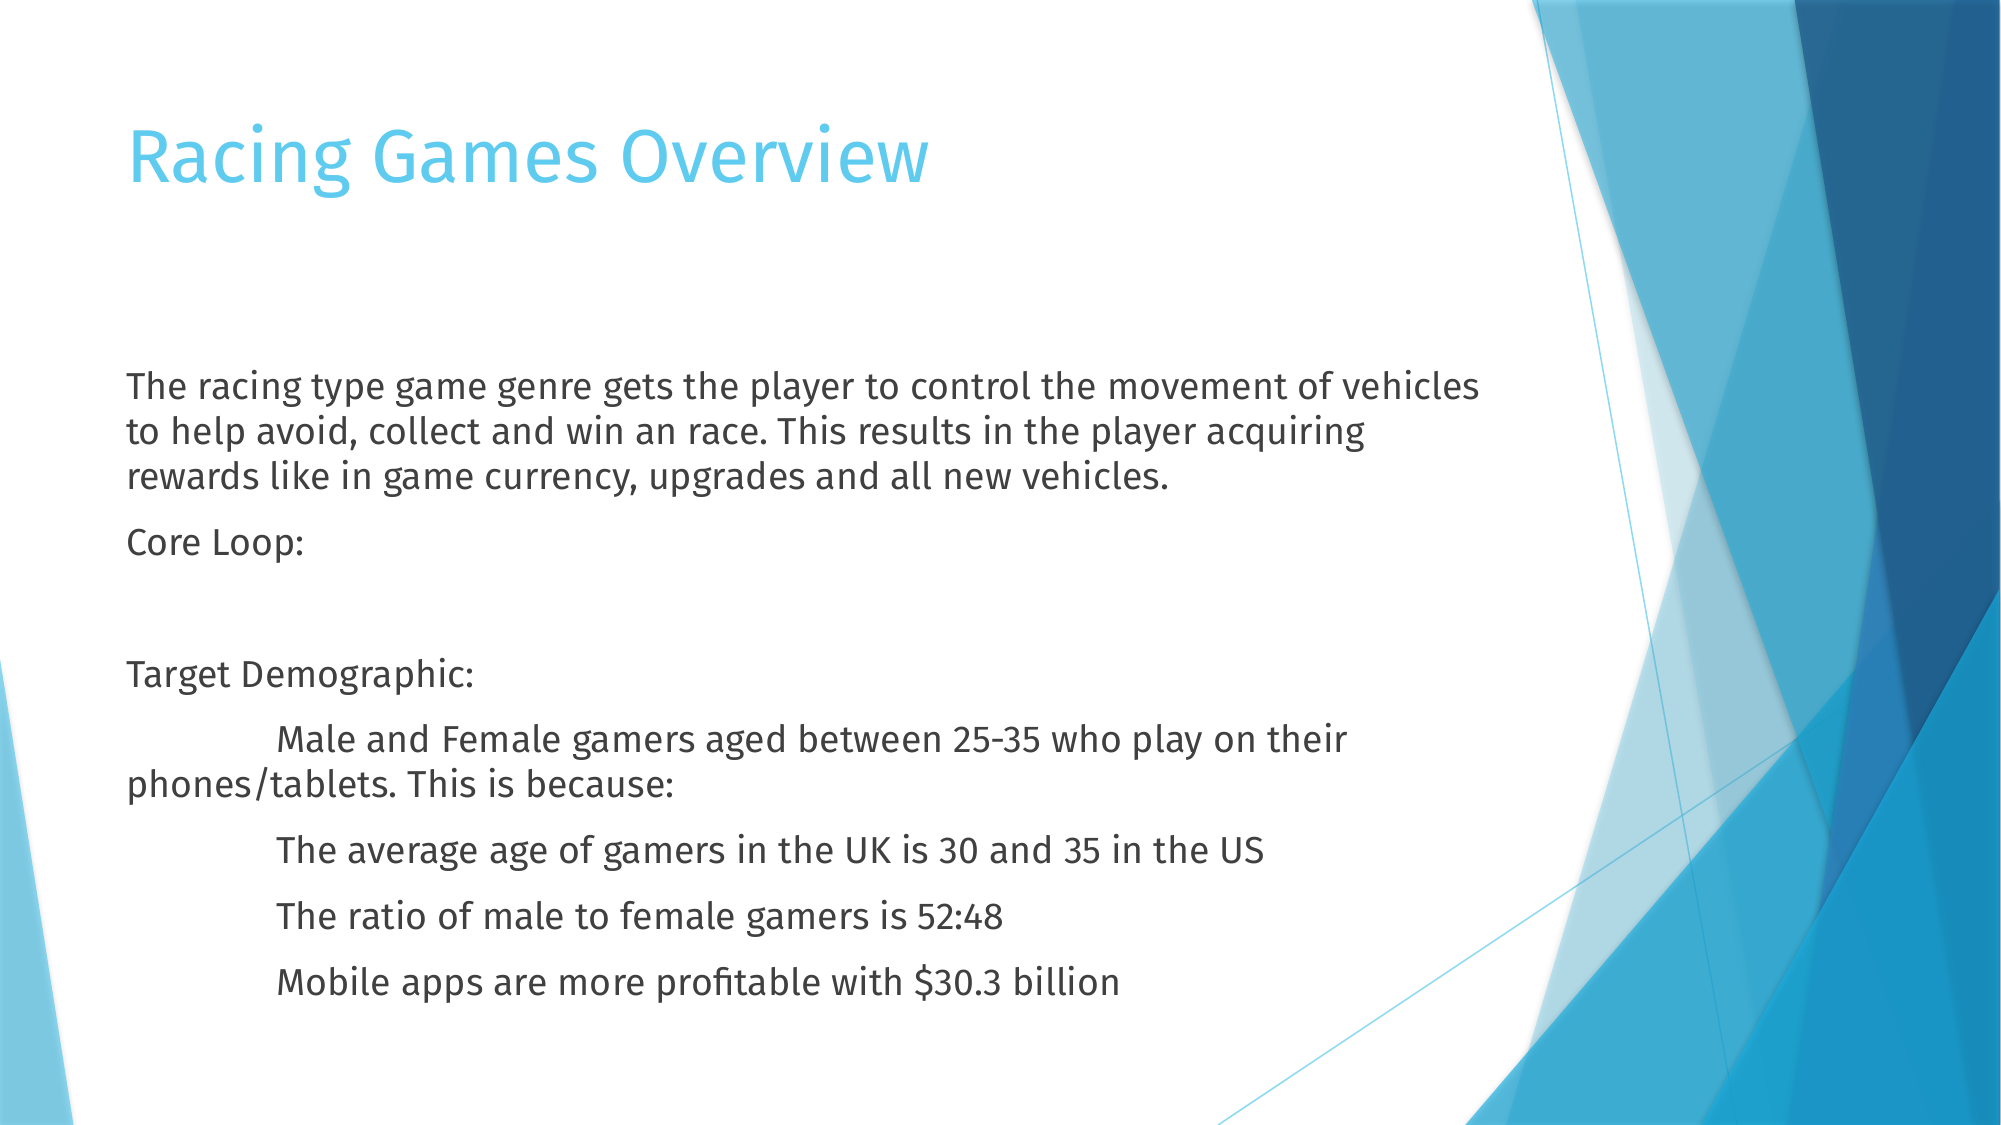

# Racing Games Overview
The racing type game genre gets the player to control the movement of vehicles to help avoid, collect and win an race. This results in the player acquiring rewards like in game currency, upgrades and all new vehicles.
Core Loop:

Target Demographic:
	Male and Female gamers aged between 25-35 who play on their 	phones/tablets. This is because:
	The average age of gamers in the UK is 30 and 35 in the US
	The ratio of male to female gamers is 52:48
	Mobile apps are more profitable with $30.3 billion